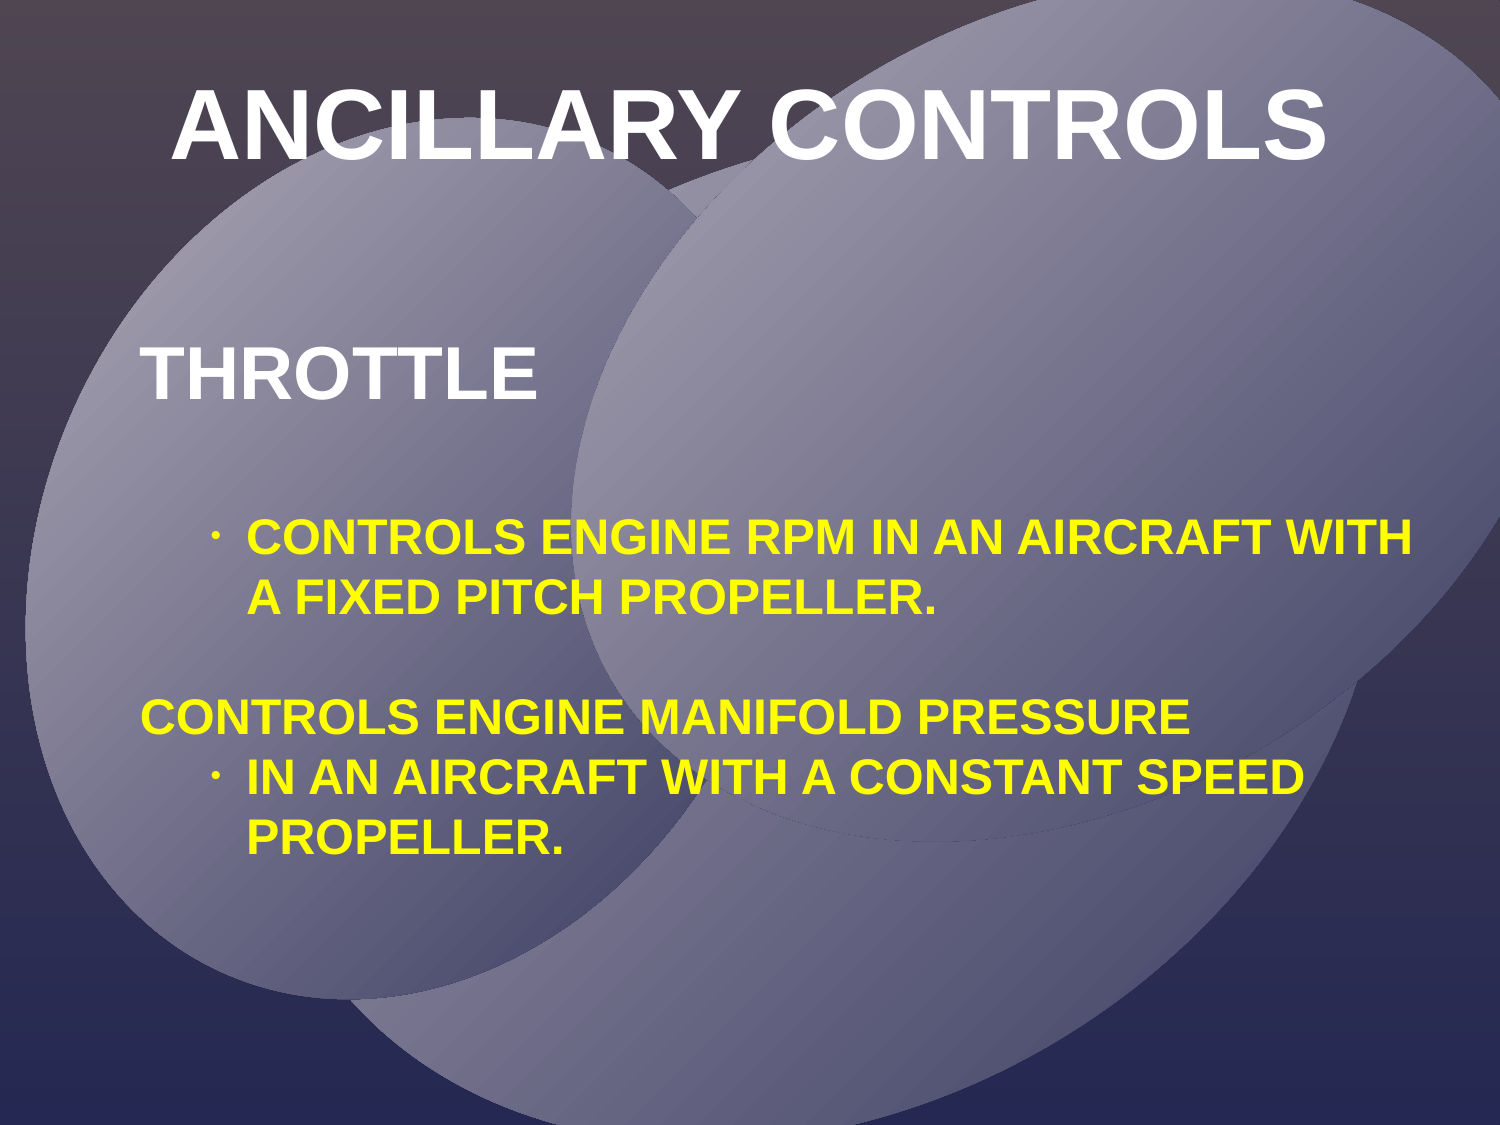

ANCILLARY CONTROLS
THROTTLE

CONTROLS ENGINE RPM IN AN AIRCRAFT WITH A FIXED PITCH PROPELLER.

CONTROLS ENGINE MANIFOLD PRESSURE
IN AN AIRCRAFT WITH A CONSTANT SPEED PROPELLER.